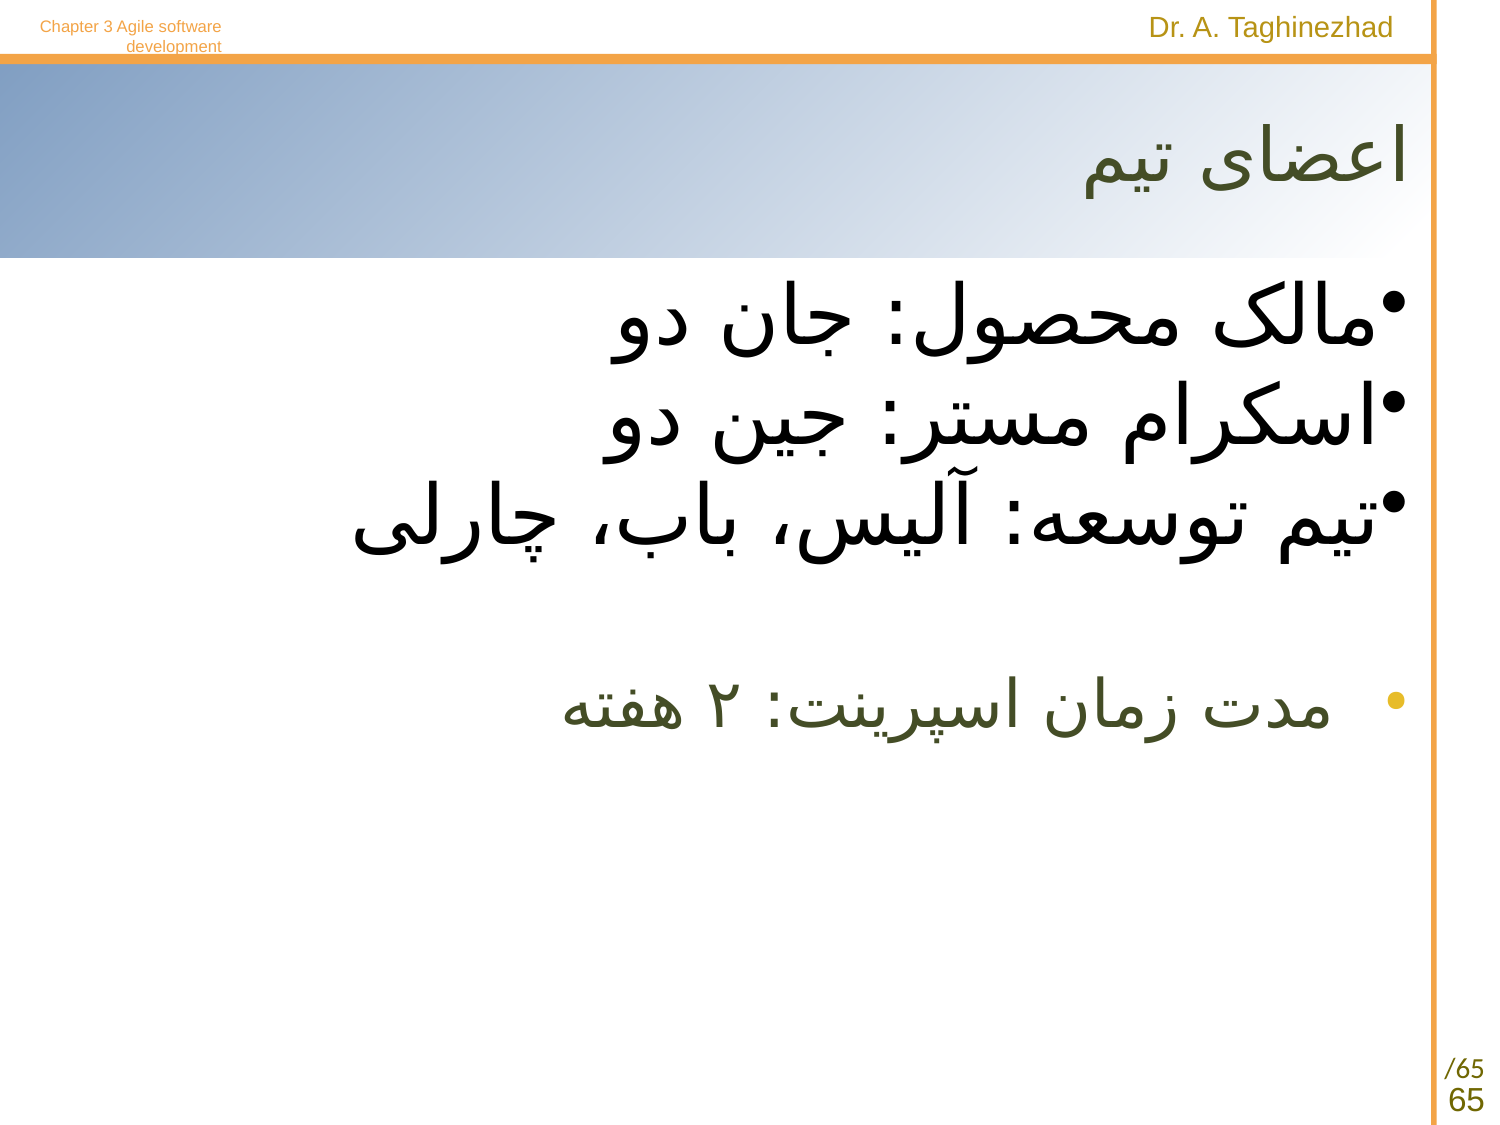

Chapter 3 Agile software development
# اعضای تیم
مالک محصول: جان دو
اسکرام مستر: جین دو
تیم توسعه: آلیس، باب، چارلی

مدت زمان اسپرینت: ۲ هفته

65